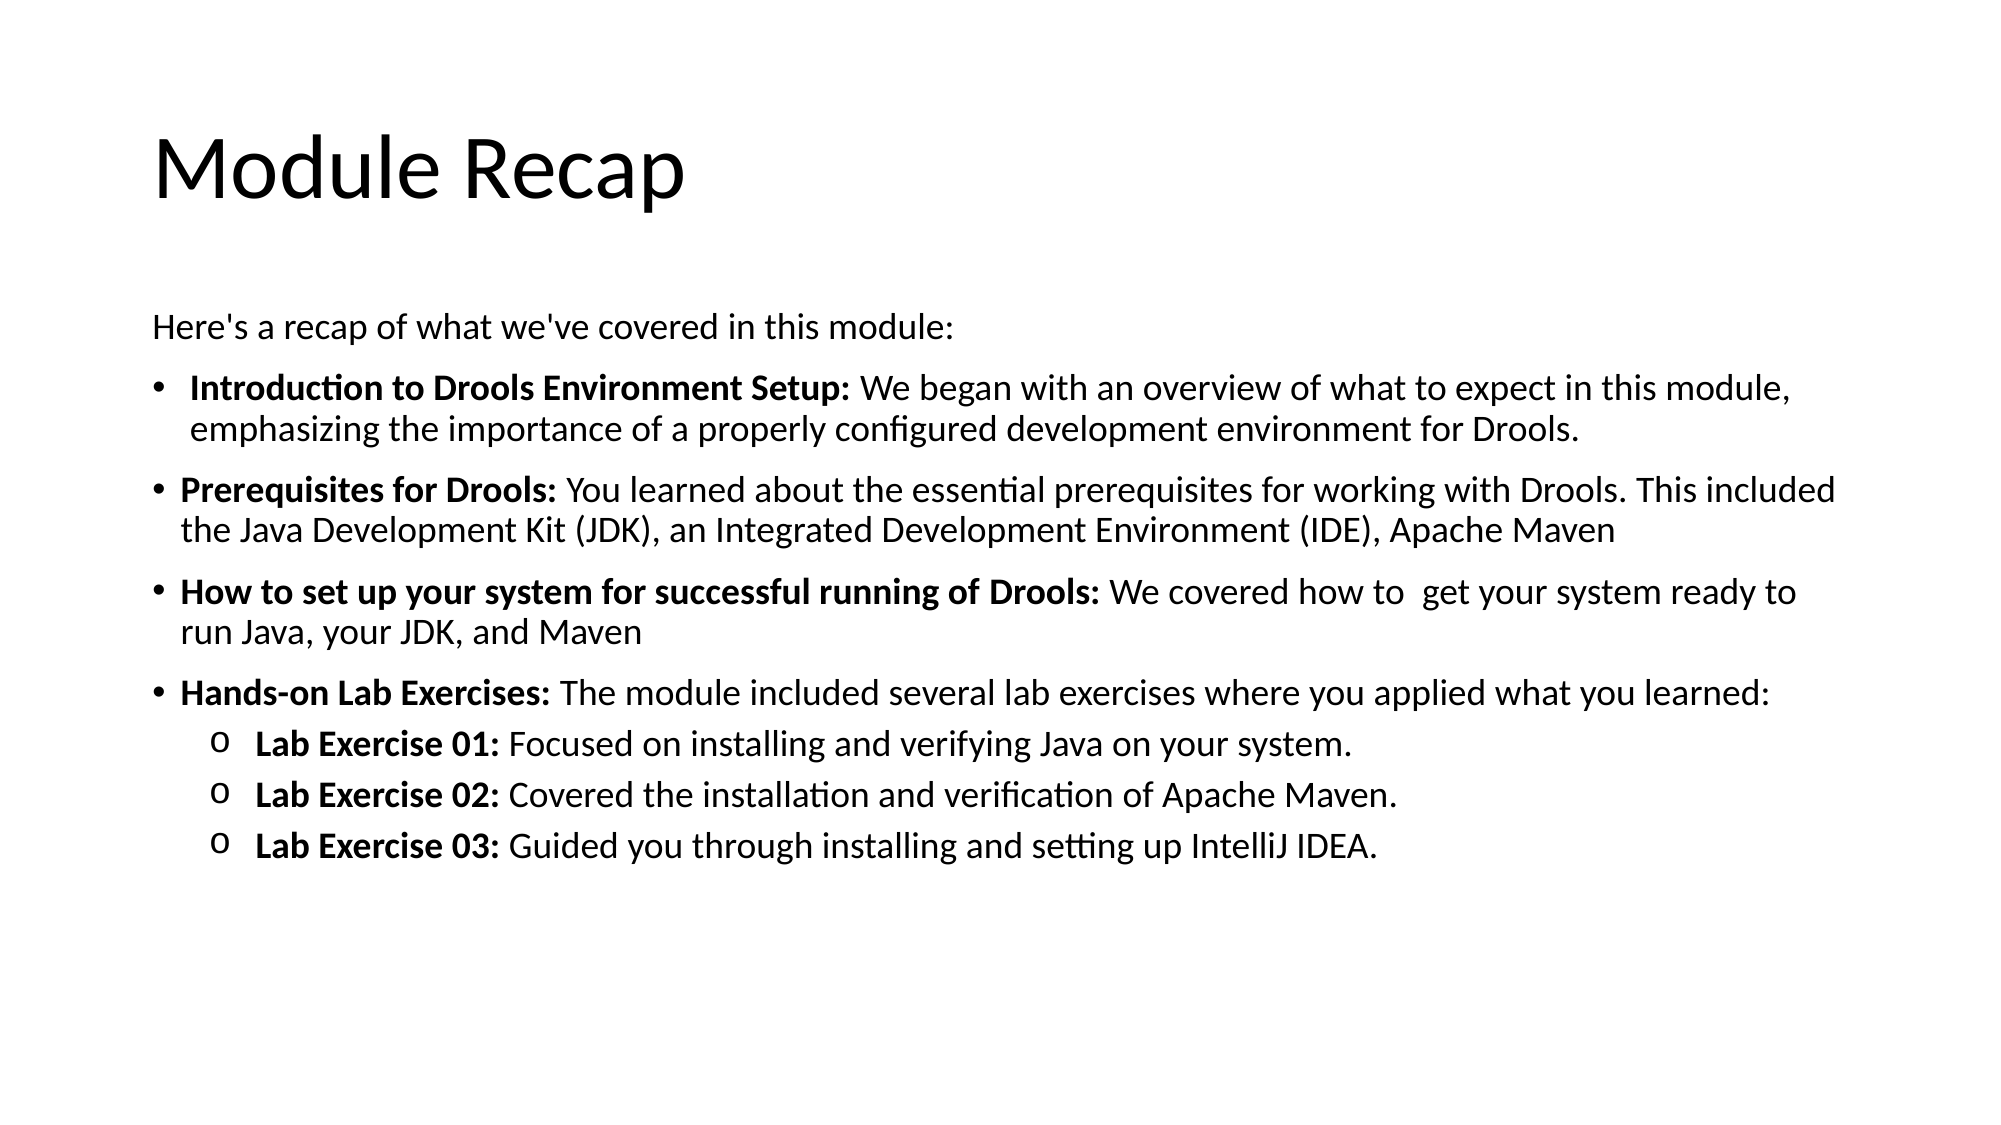

# Module Recap
Here's a recap of what we've covered in this module:
Introduction to Drools Environment Setup: We began with an overview of what to expect in this module, emphasizing the importance of a properly configured development environment for Drools.
Prerequisites for Drools: You learned about the essential prerequisites for working with Drools. This included the Java Development Kit (JDK), an Integrated Development Environment (IDE), Apache Maven
How to set up your system for successful running of Drools: We covered how to  get your system ready to run Java, your JDK, and Maven
Hands-on Lab Exercises: The module included several lab exercises where you applied what you learned:
Lab Exercise 01: Focused on installing and verifying Java on your system.
Lab Exercise 02: Covered the installation and verification of Apache Maven.
Lab Exercise 03: Guided you through installing and setting up IntelliJ IDEA.